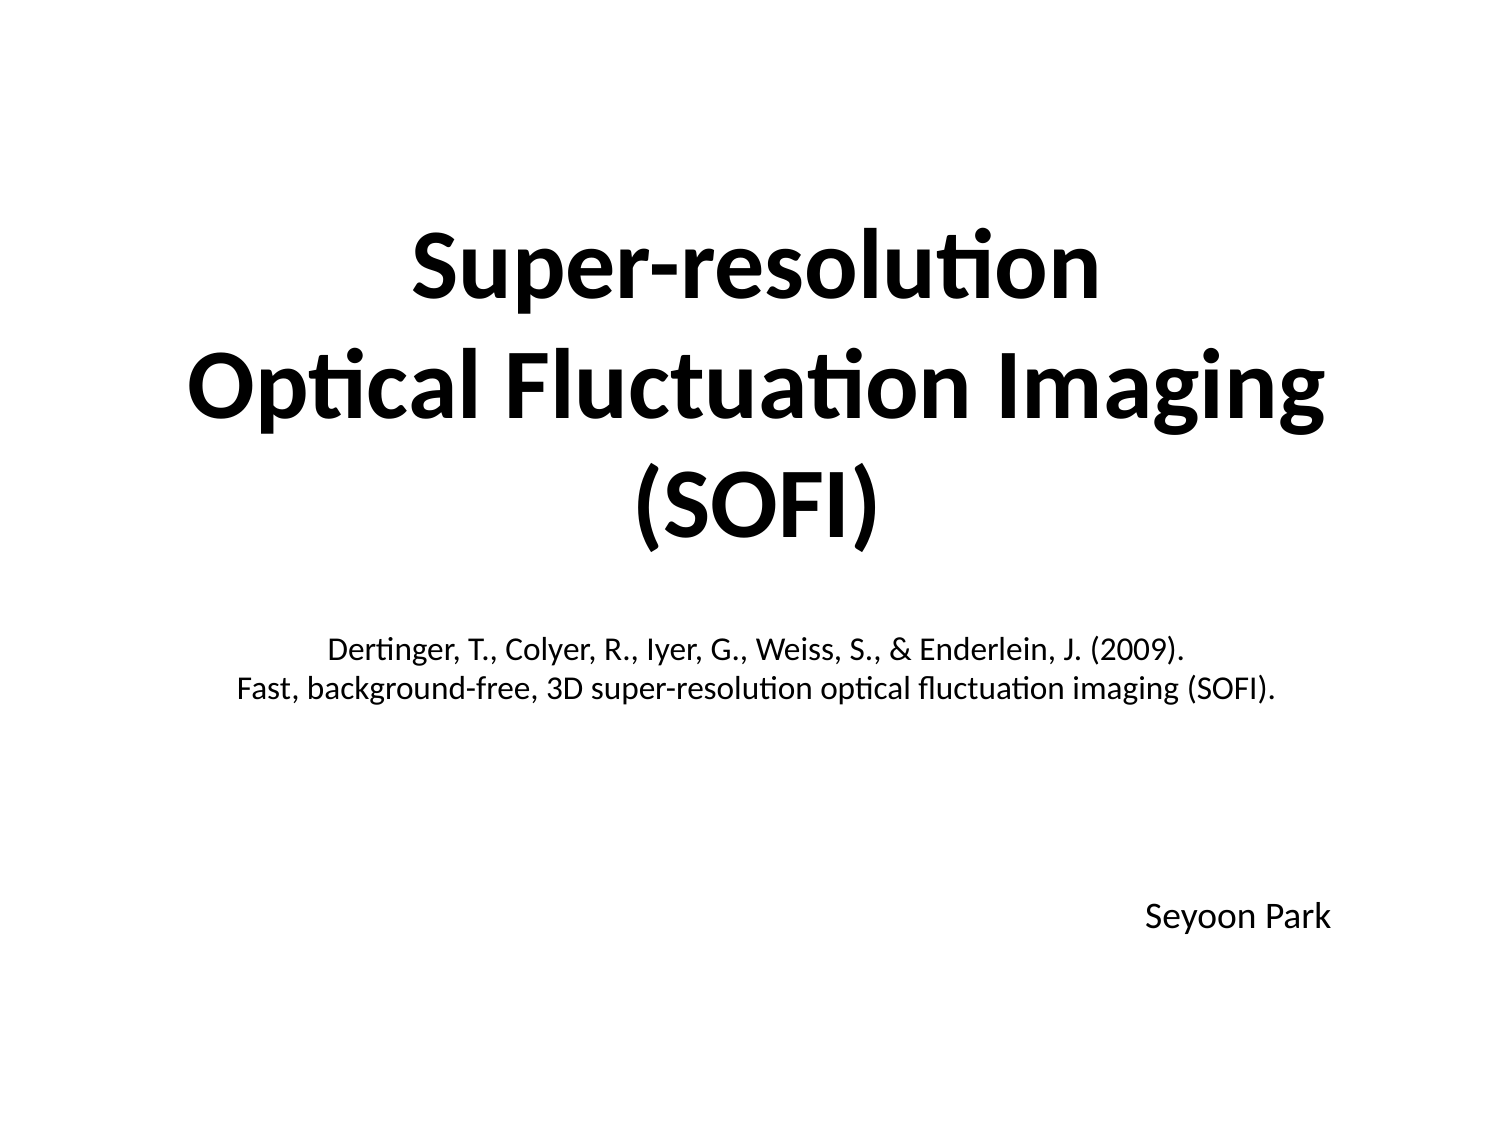

Super-resolution
Optical Fluctuation Imaging
(SOFI)
Dertinger, T., Colyer, R., Iyer, G., Weiss, S., & Enderlein, J. (2009).
Fast, background-free, 3D super-resolution optical fluctuation imaging (SOFI).
Seyoon Park